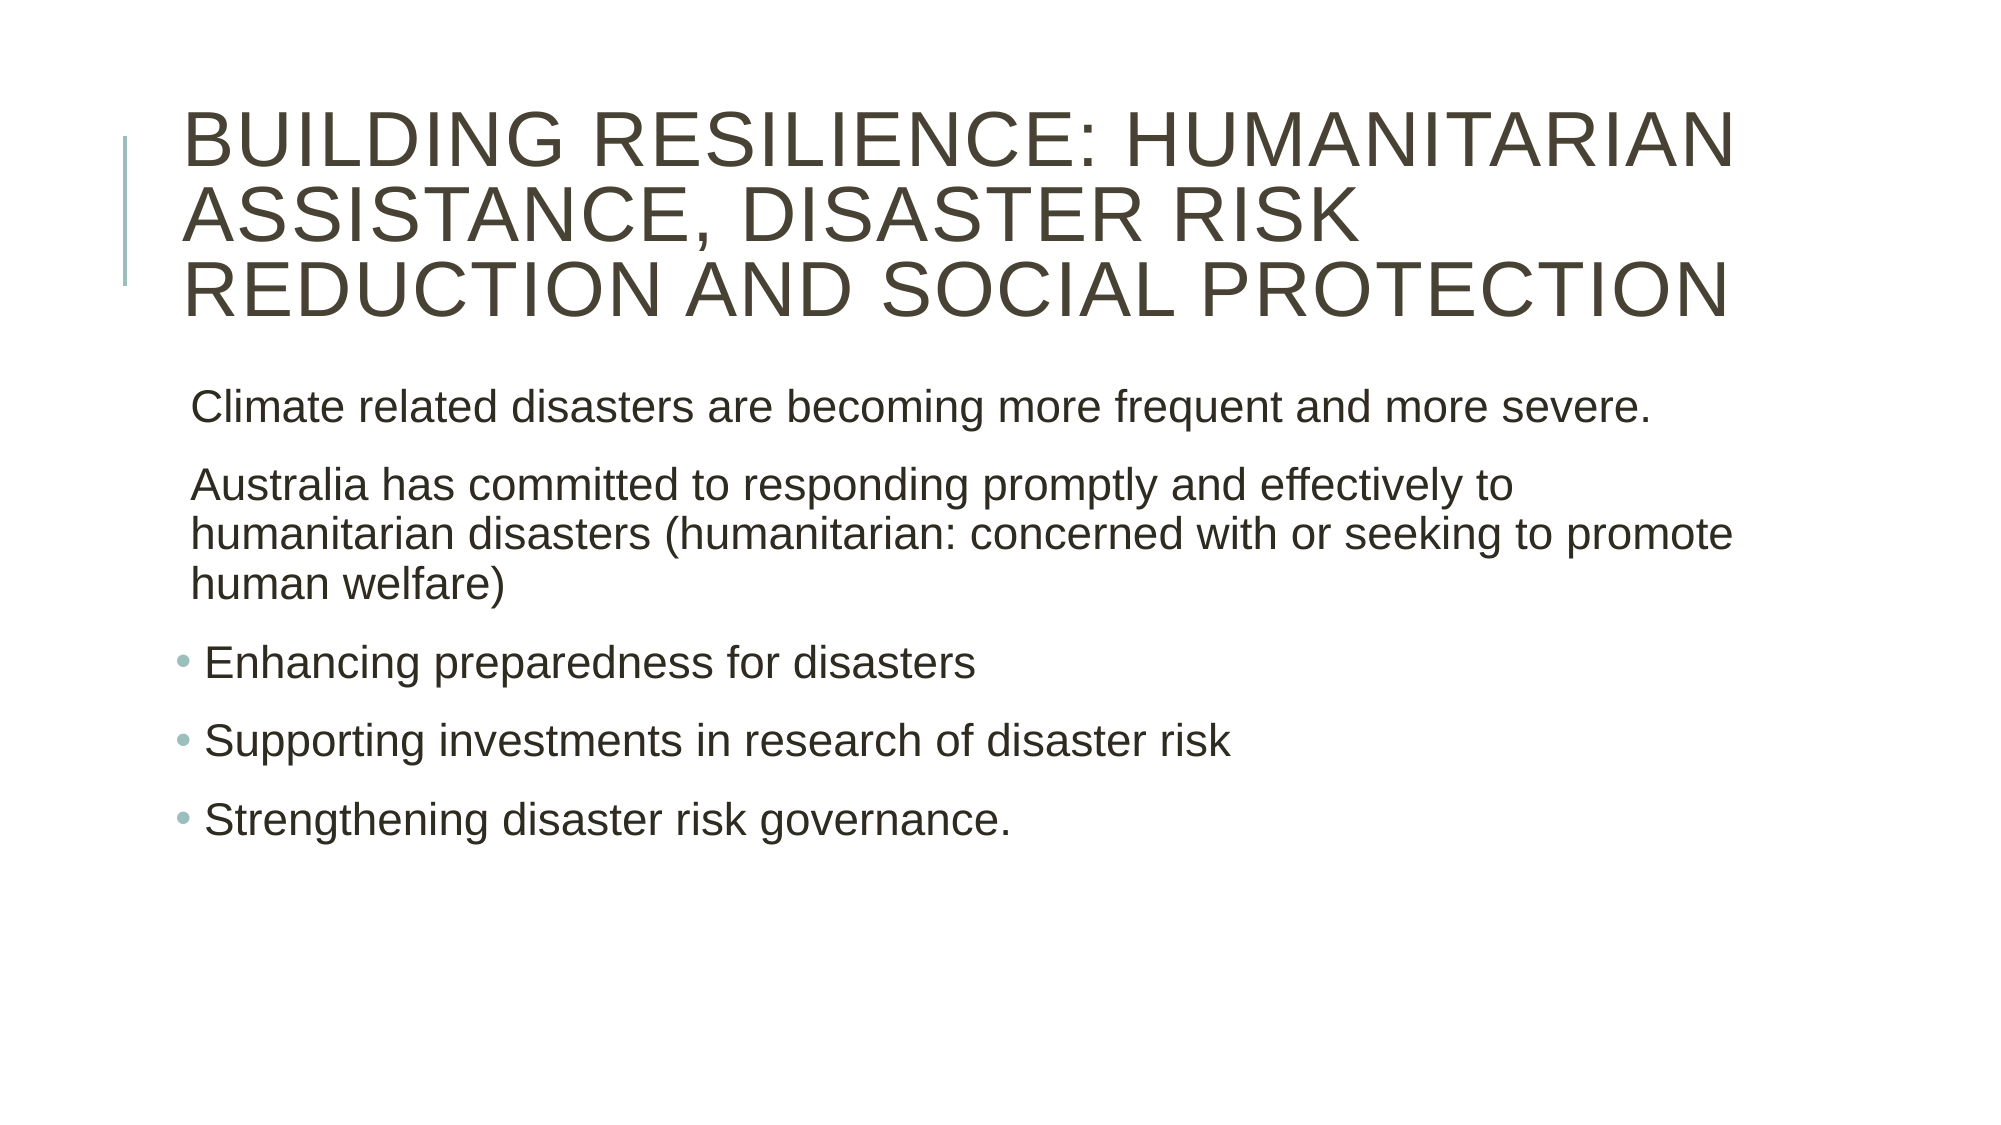

# Building resilience: humanitarian assistance, disaster risk reduction and social protection
Climate related disasters are becoming more frequent and more severe.
Australia has committed to responding promptly and effectively to humanitarian disasters (humanitarian: concerned with or seeking to promote human welfare)
 Enhancing preparedness for disasters
 Supporting investments in research of disaster risk
 Strengthening disaster risk governance.